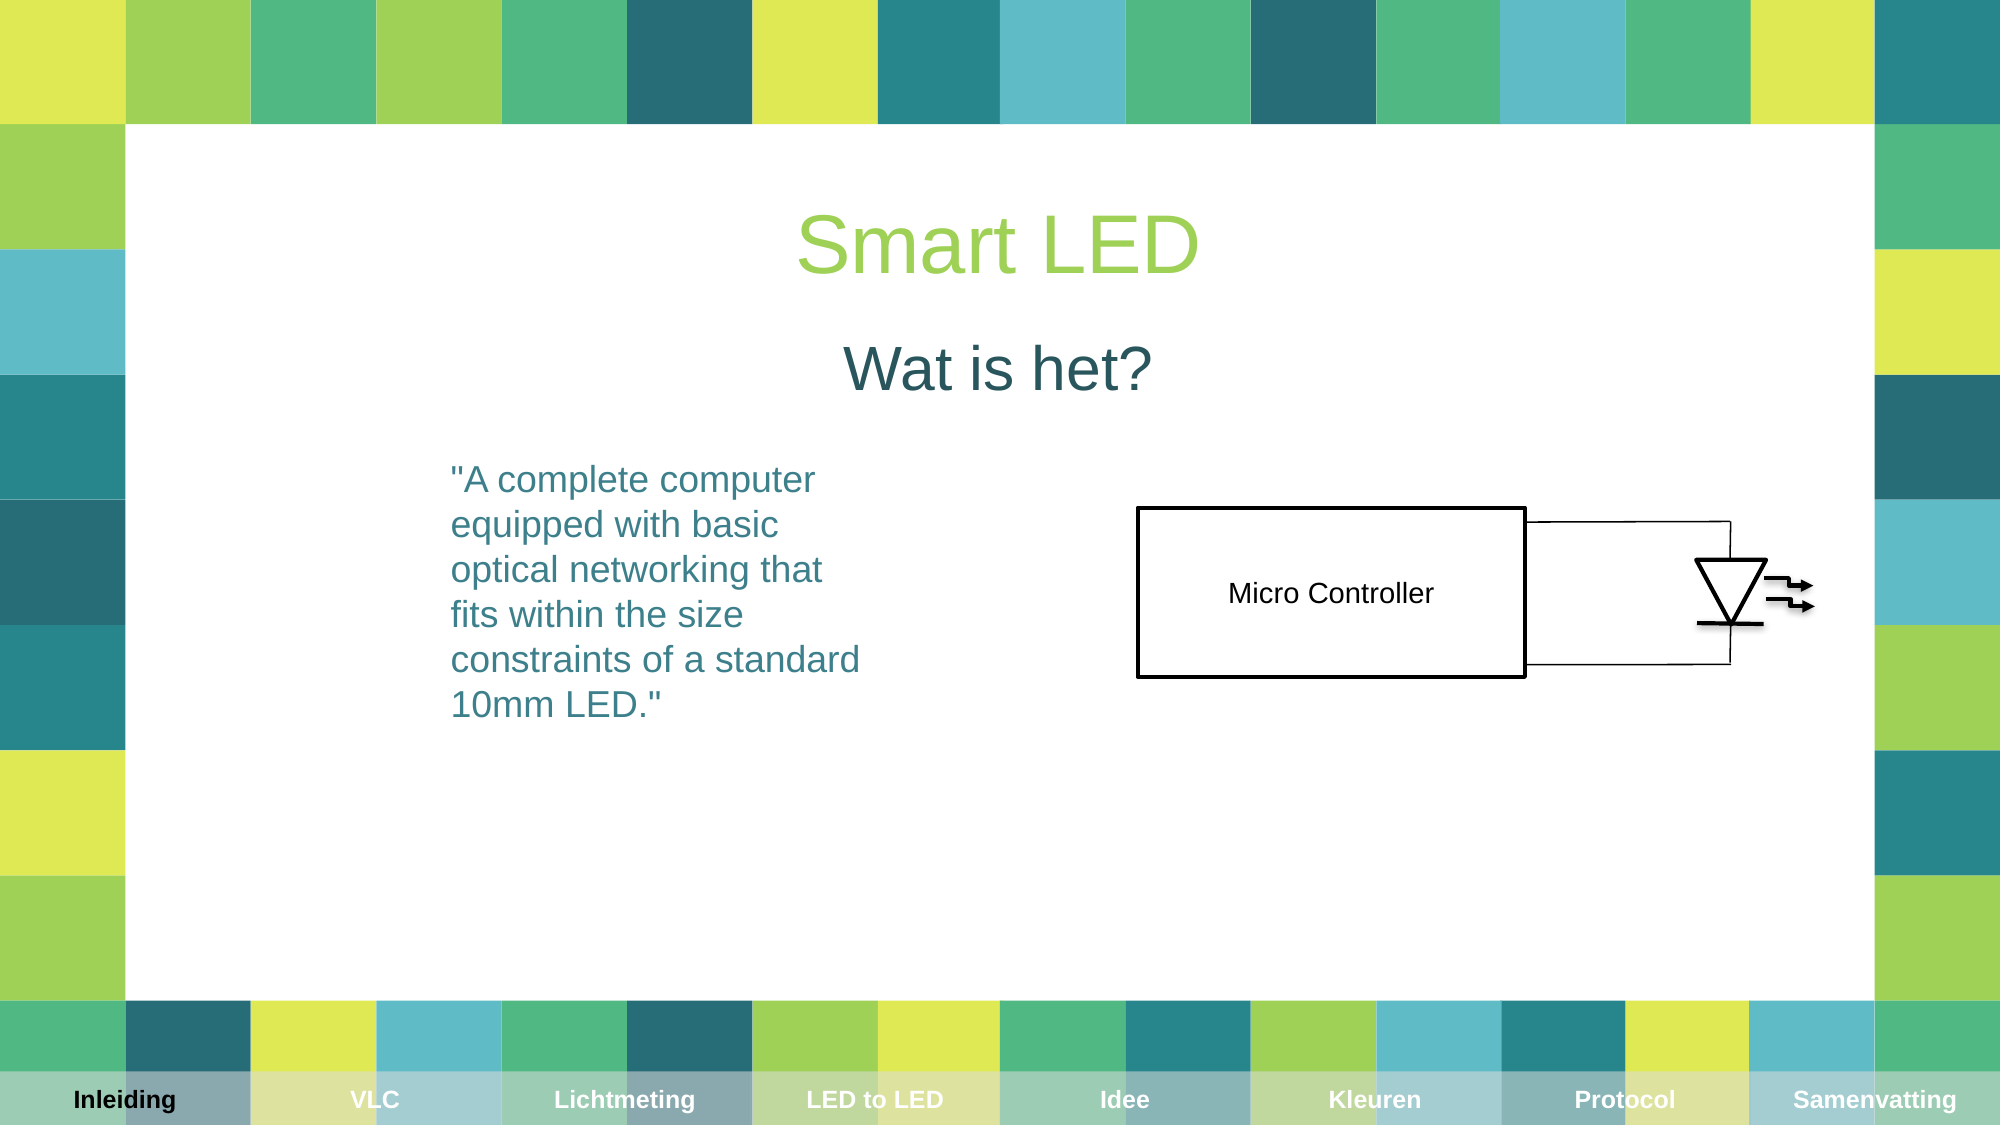

Smart LED
Wat is het?
"A complete computer equipped with basic optical networking that fits within the size constraints of a standard 10mm LED."
Micro Controller

| Inleiding | VLC | Lichtmeting | LED to LED | Idee | Kleuren | Protocol | Samenvatting |
| --- | --- | --- | --- | --- | --- | --- | --- |